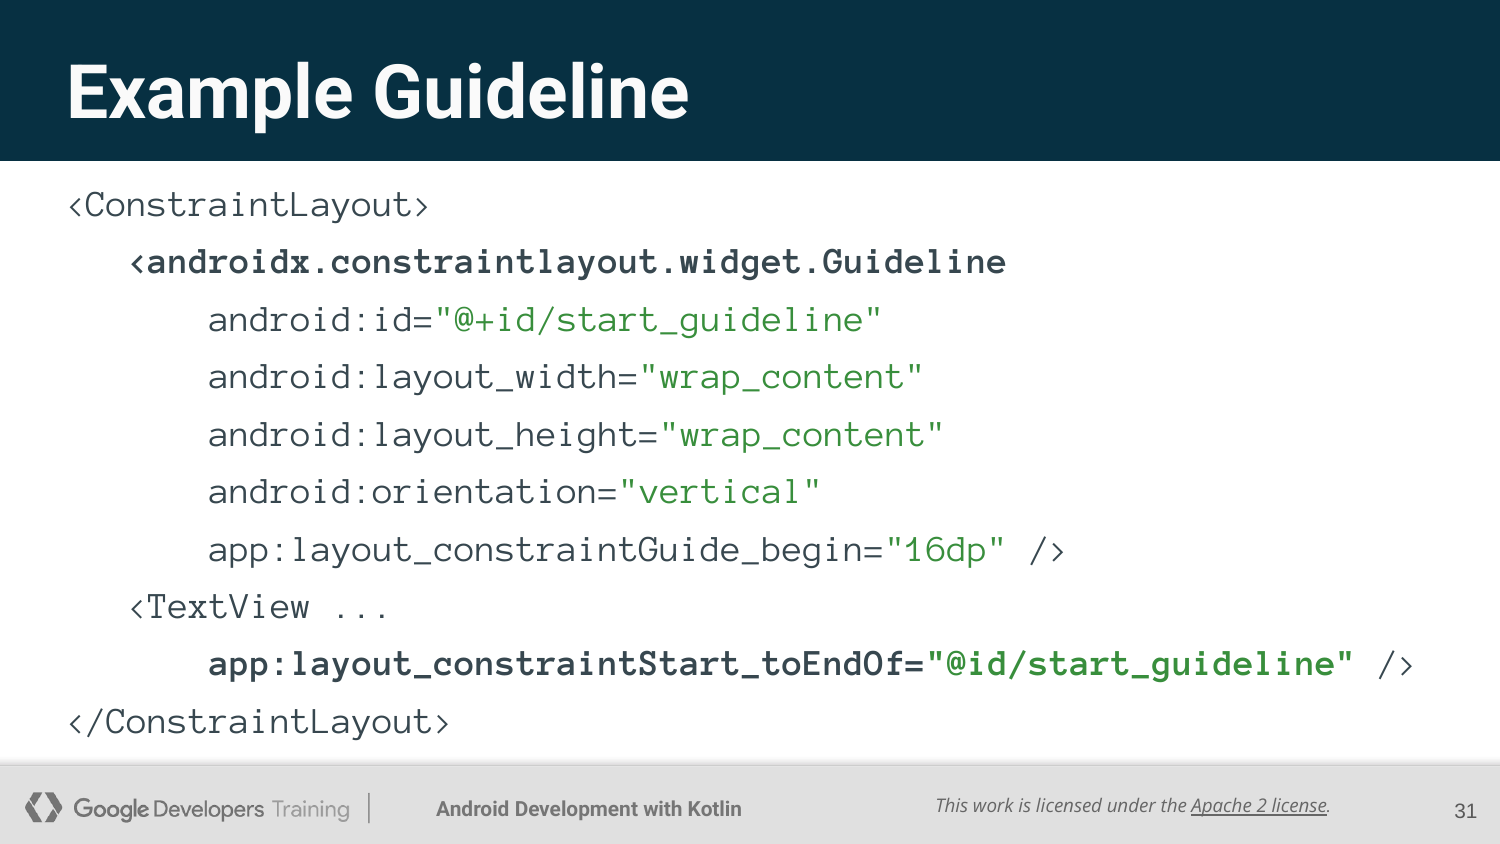

# Example Guideline
<ConstraintLayout>
   <androidx.constraintlayout.widget.Guideline
       android:id="@+id/start_guideline"
       android:layout_width="wrap_content"
       android:layout_height="wrap_content"
       android:orientation="vertical"
       app:layout_constraintGuide_begin="16dp" />
   <TextView ...
       app:layout_constraintStart_toEndOf="@id/start_guideline" />
</ConstraintLayout>
31